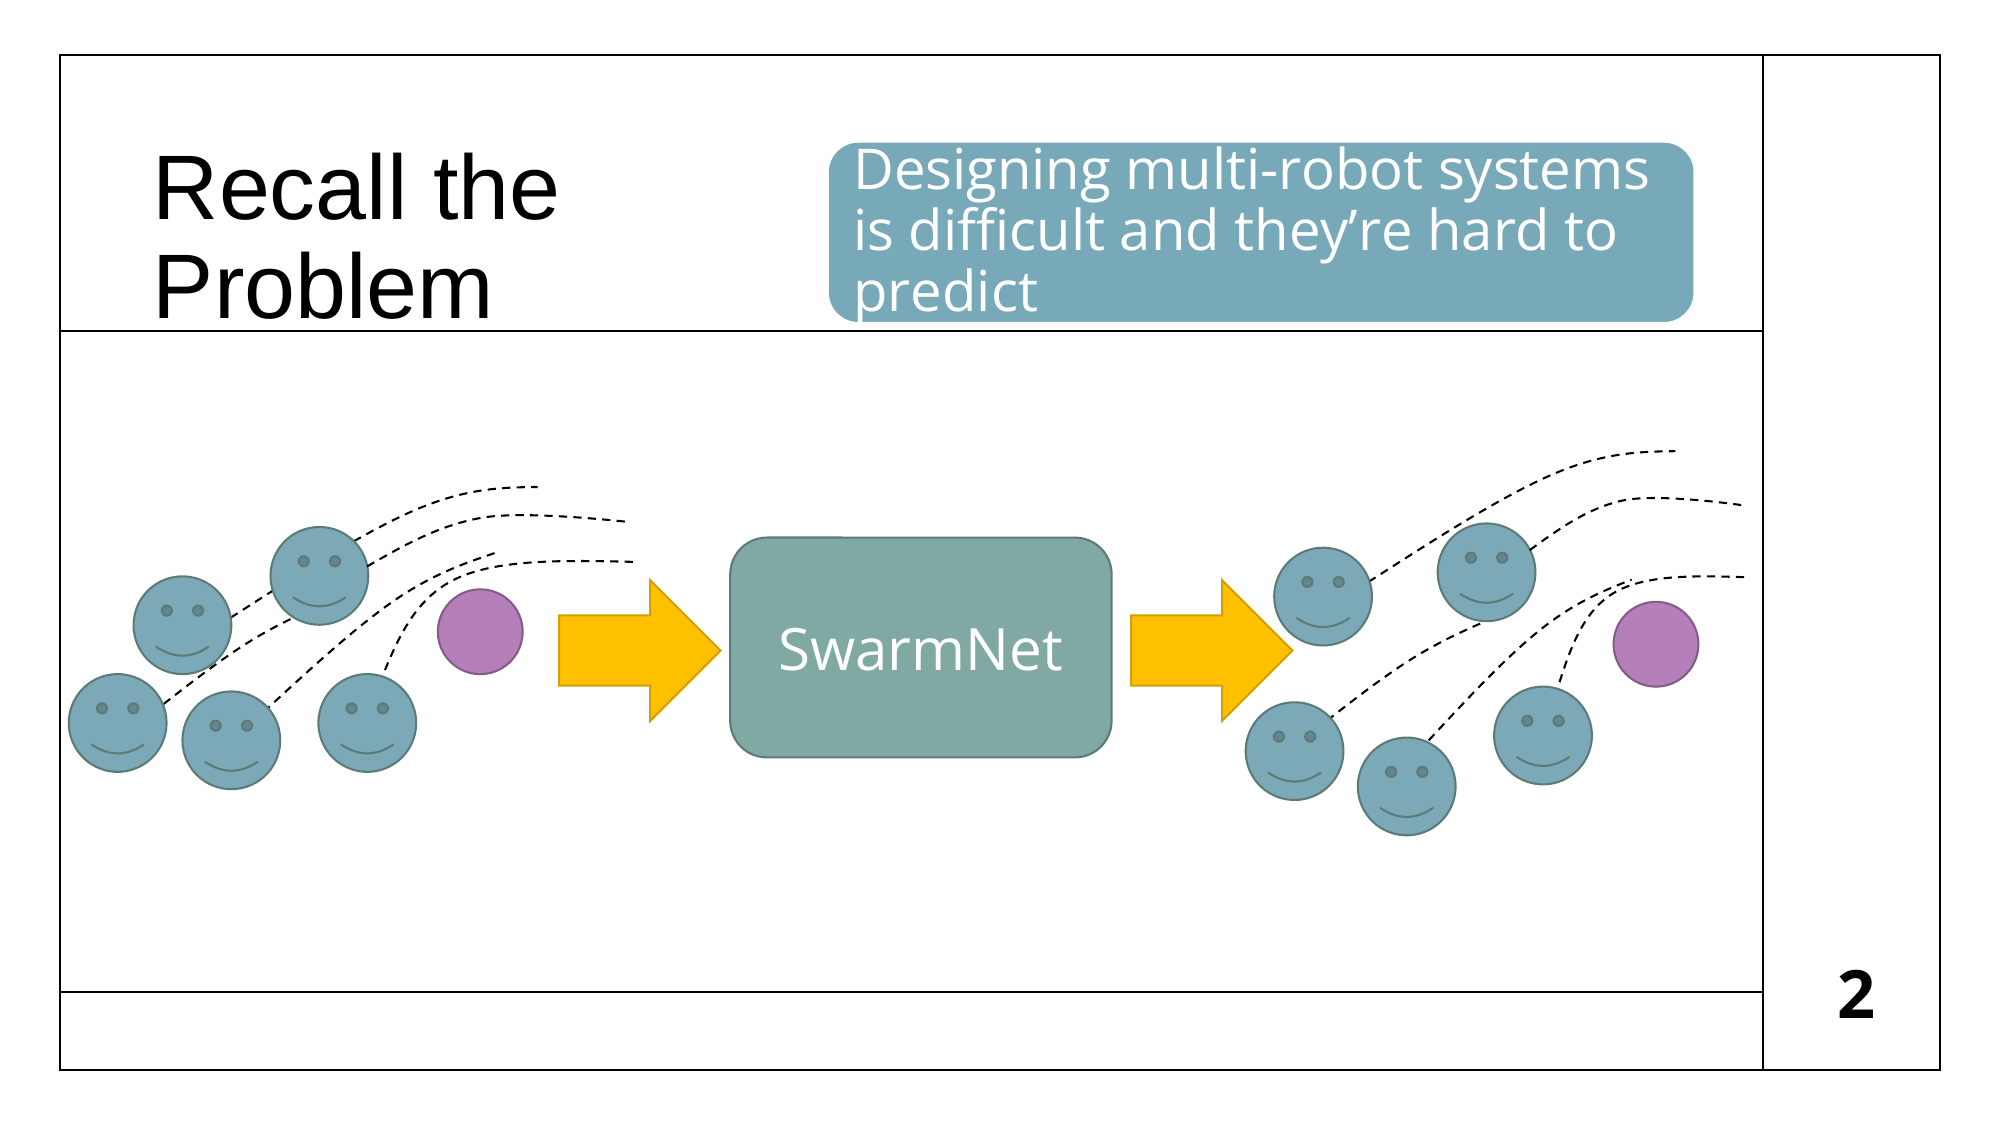

# Recall the Problem
Designing multi-robot systems is difficult and they’re hard to predict

SwarmNet

2